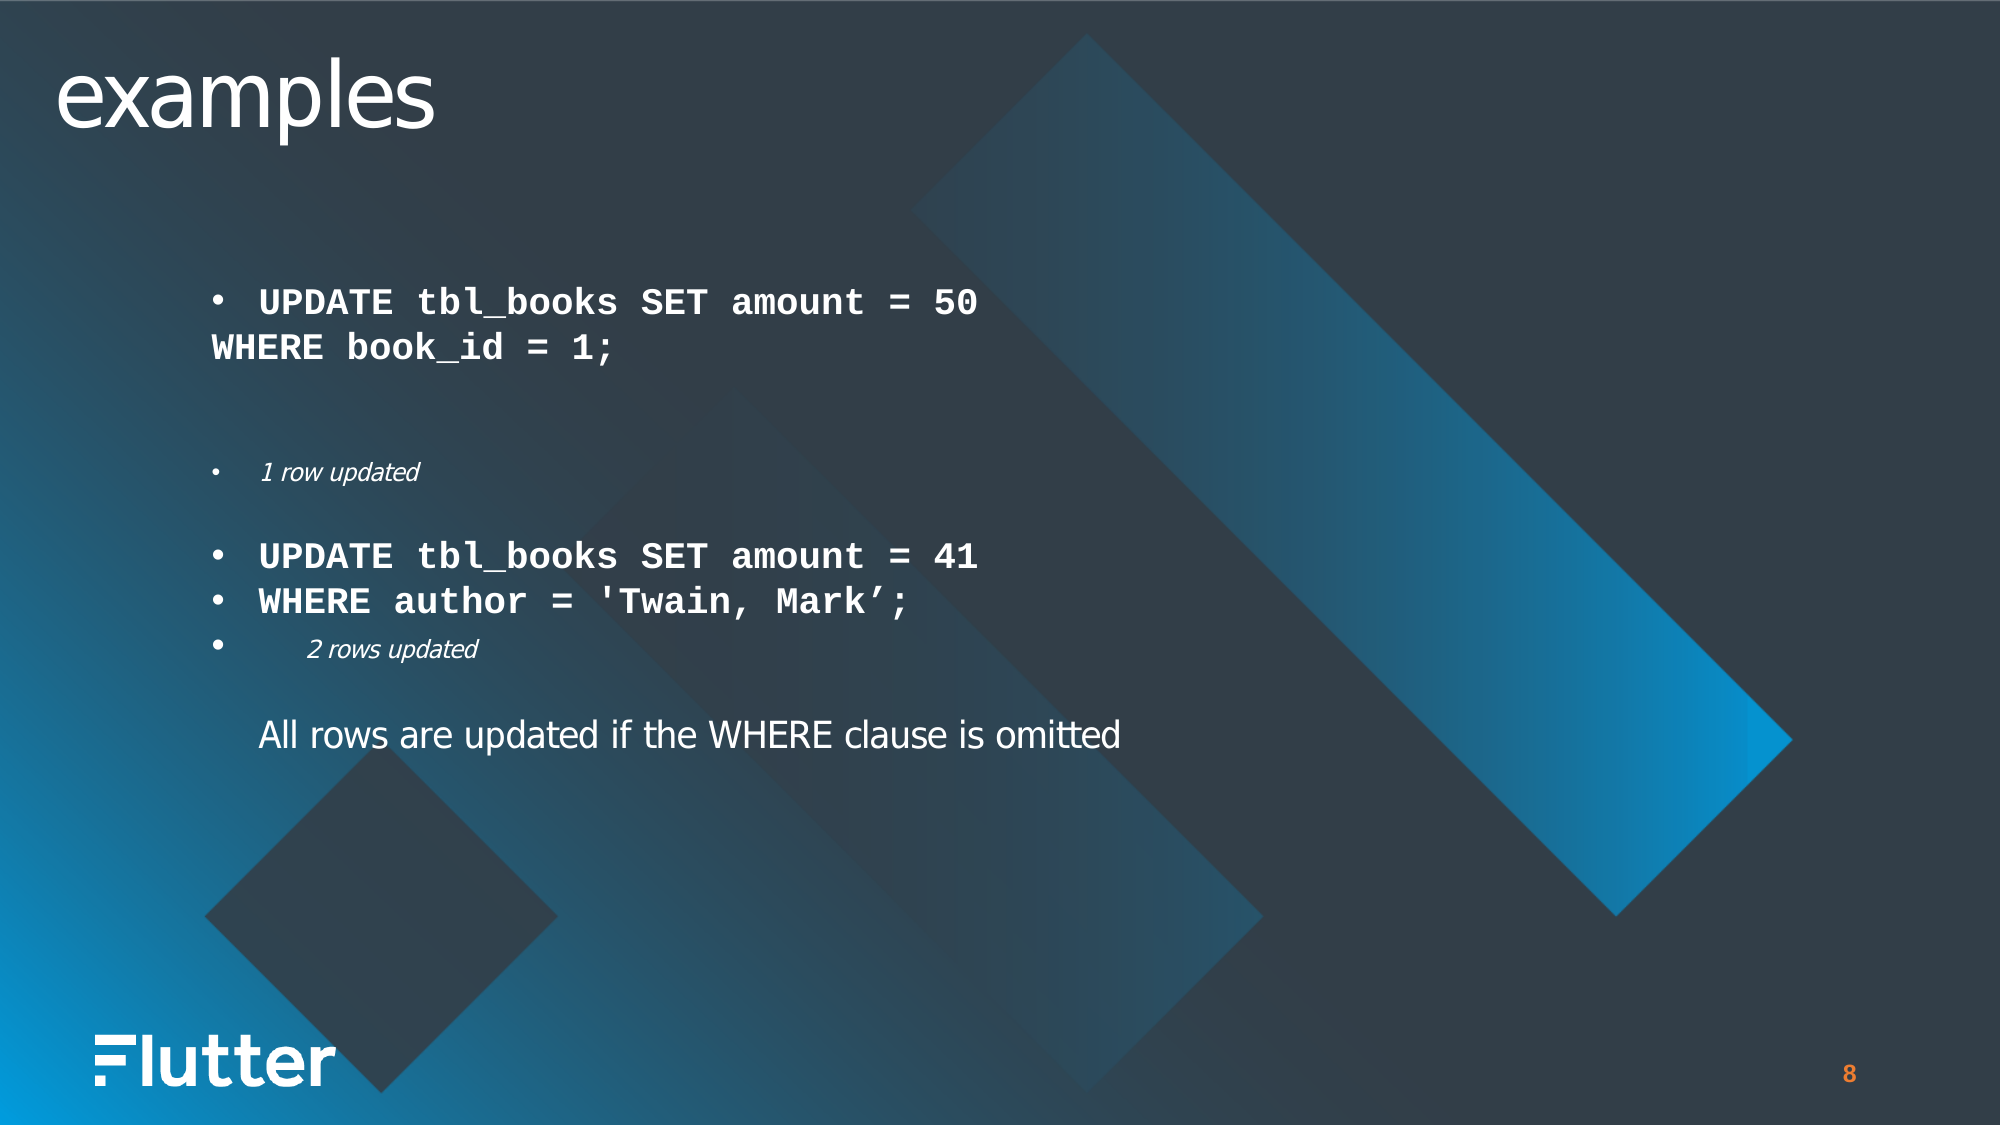

examples

UPDATE tbl_books SET amount = 50
WHERE book_id = 1;

1 row updated

UPDATE tbl_books SET amount = 41
WHERE author = 'Twain, Mark’;
    2 rows updated

    All rows are updated if the WHERE clause is omitted